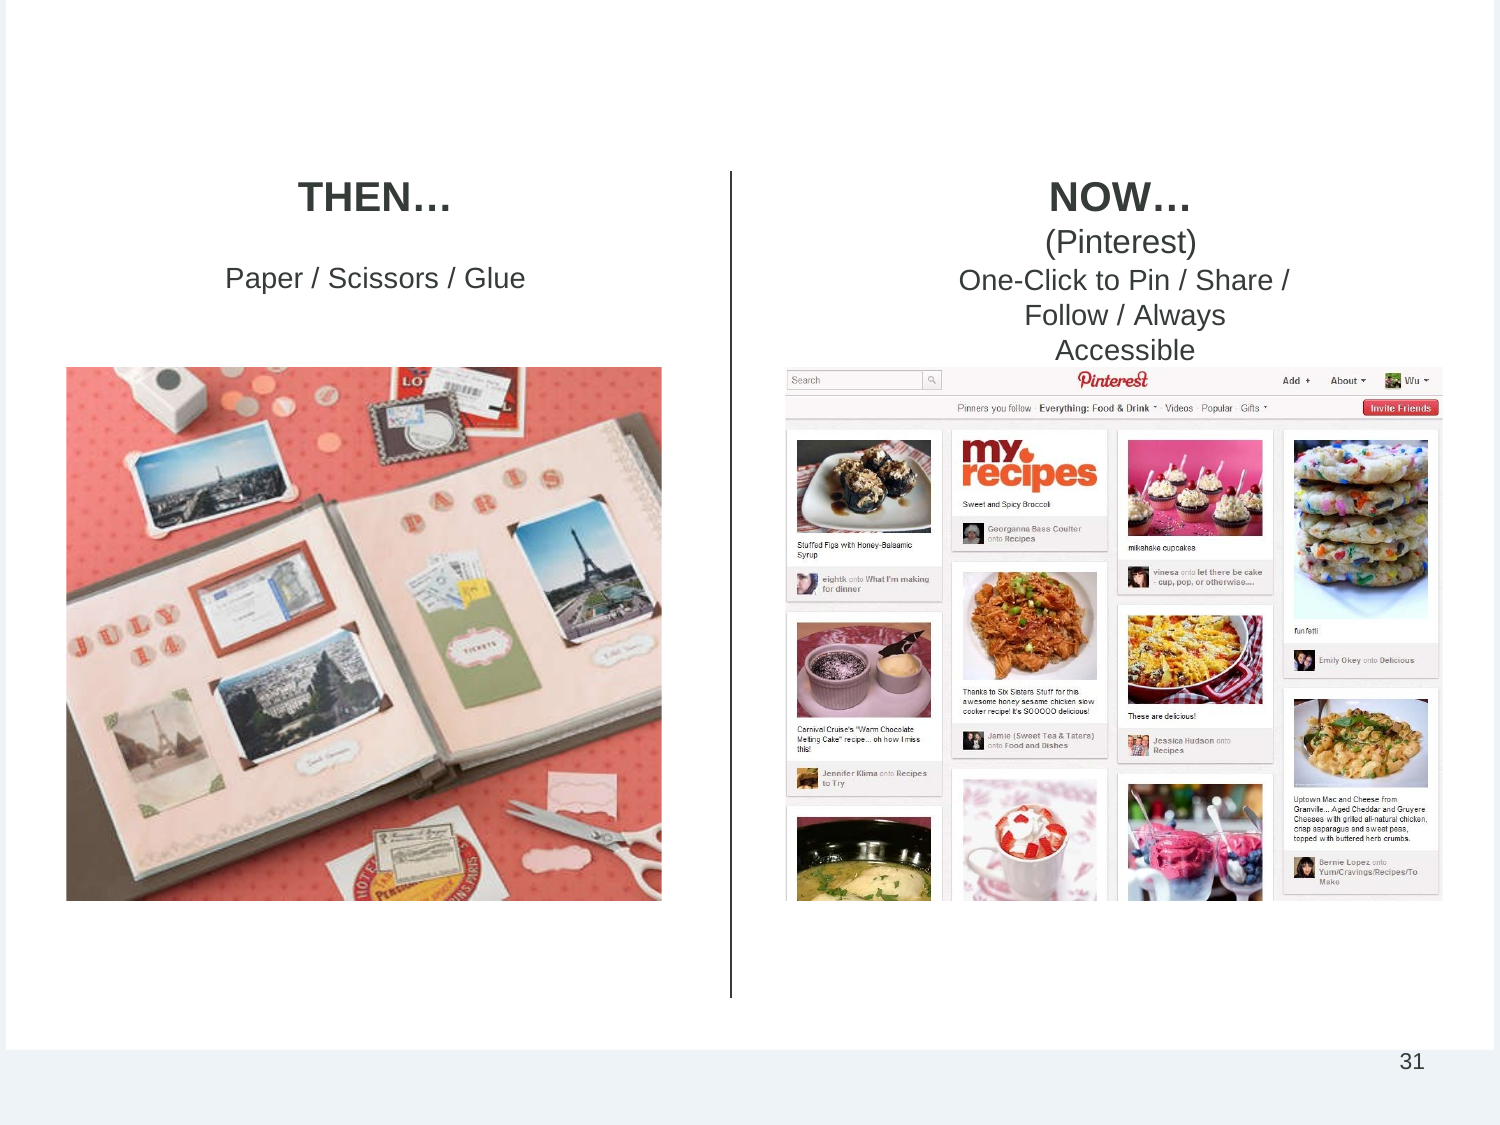

# Re-Imagination of Scrapbooking / Aspiration…
THEN…

Paper / Scissors / Glue
NOW…
(Pinterest)
One-Click to Pin / Share / Follow / Always Accessible

31